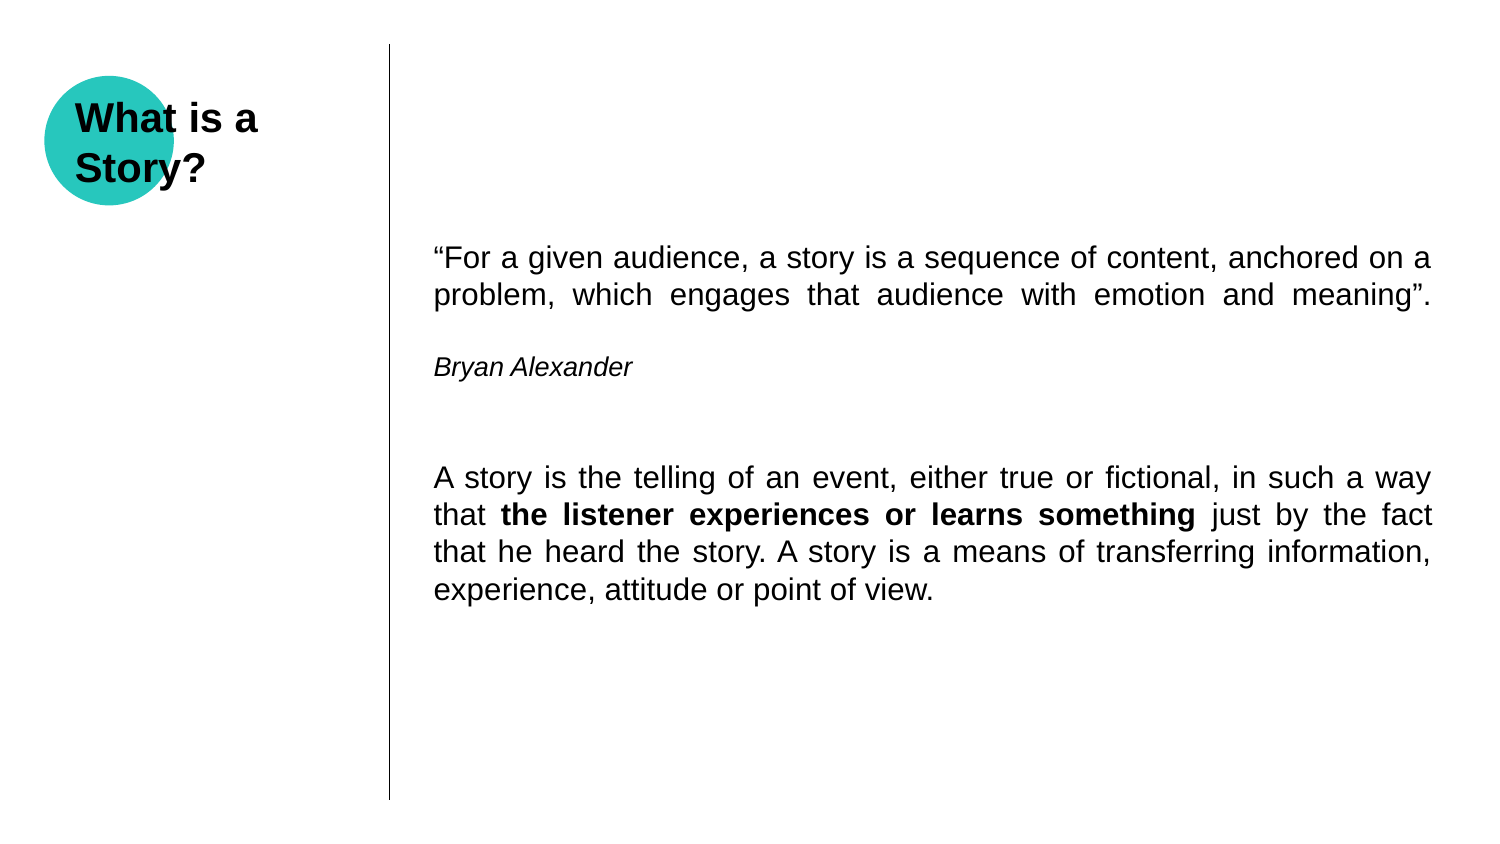

“For a given audience, a story is a sequence of content, anchored on a problem, which engages that audience with emotion and meaning”.
Bryan Alexander

A story is the telling of an event, either true or fictional, in such a way that the listener experiences or learns something just by the fact that he heard the story. A story is a means of transferring information, experience, attitude or point of view.

# What is a Story?